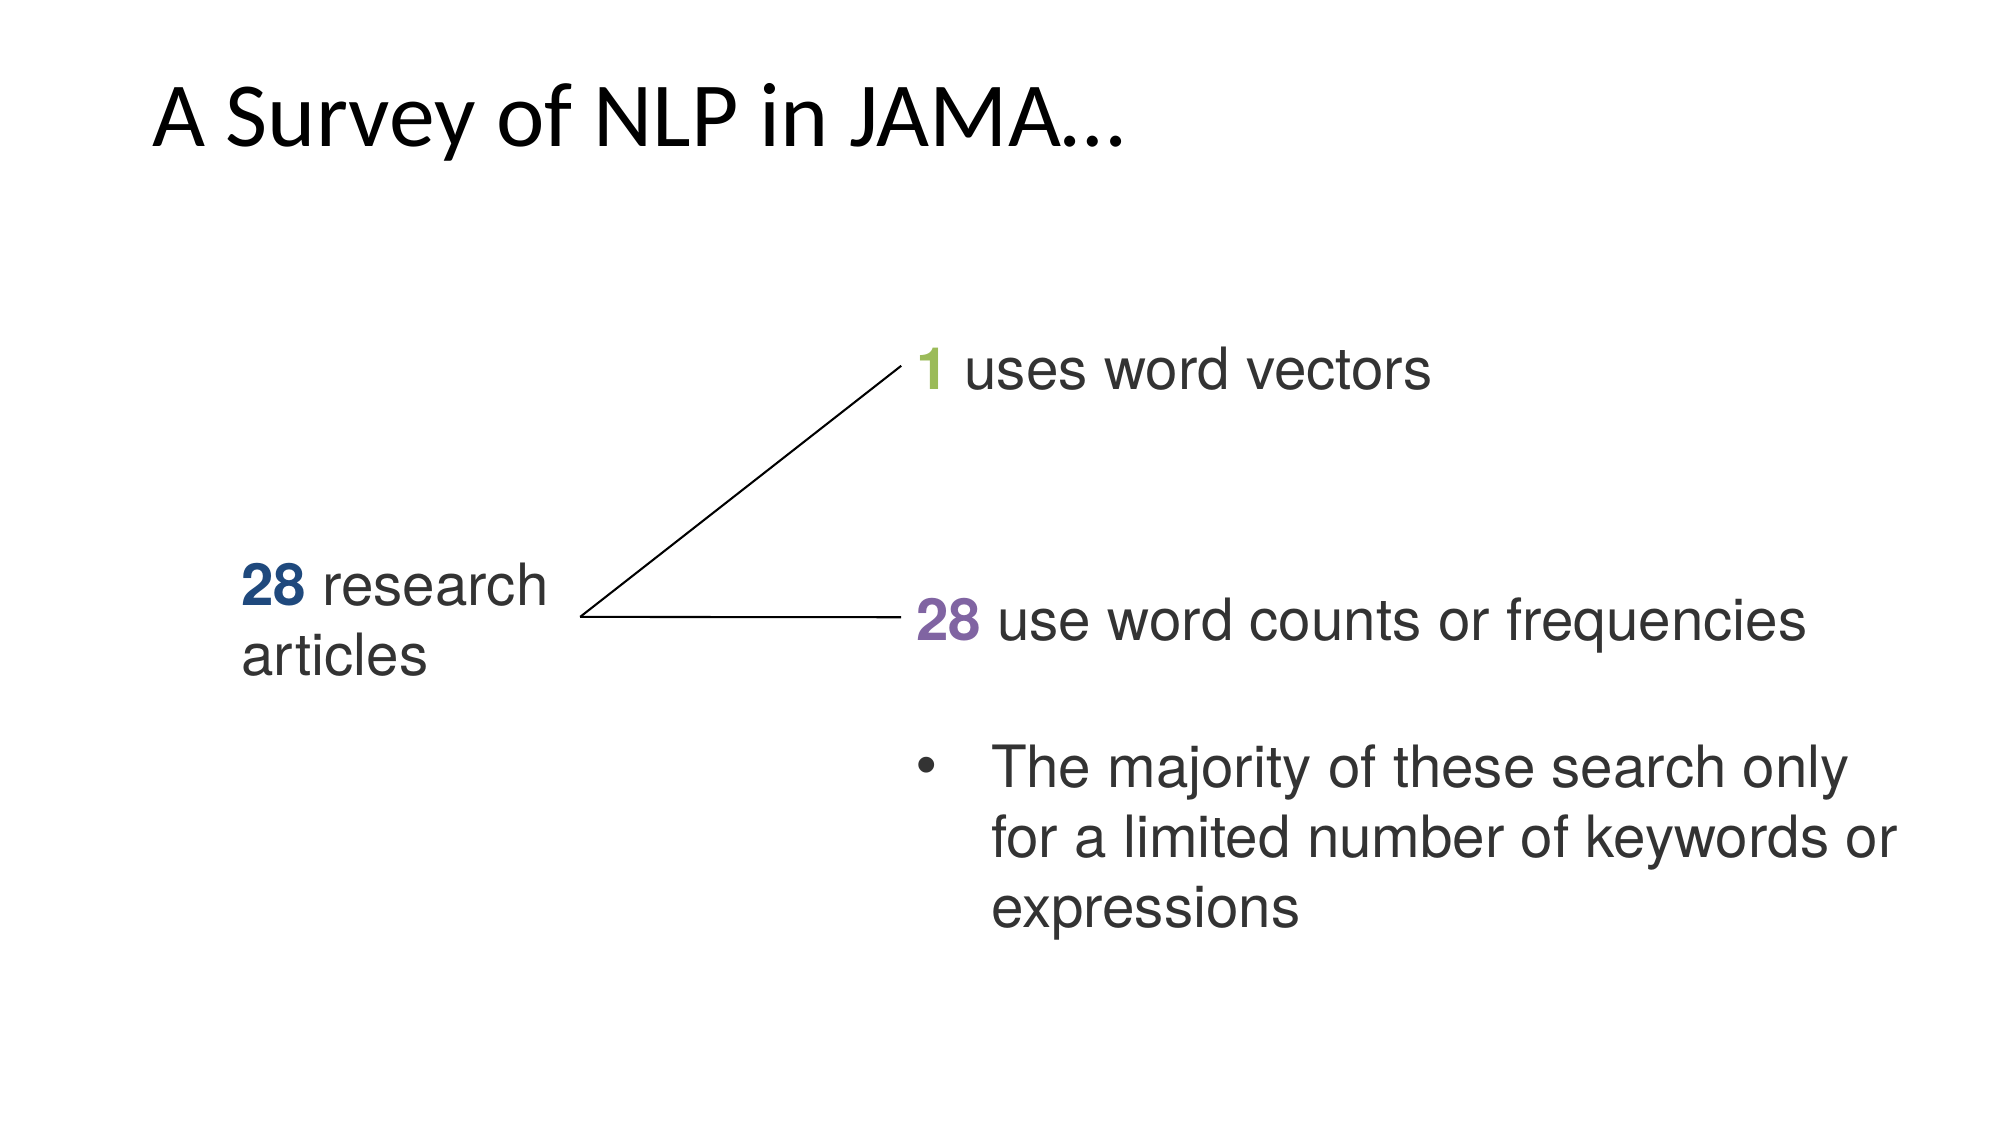

# A Survey of NLP in JAMA…
1 uses word vectors
28 research
articles
28 use word counts or frequencies
The majority of these search only for a limited number of keywords or expressions